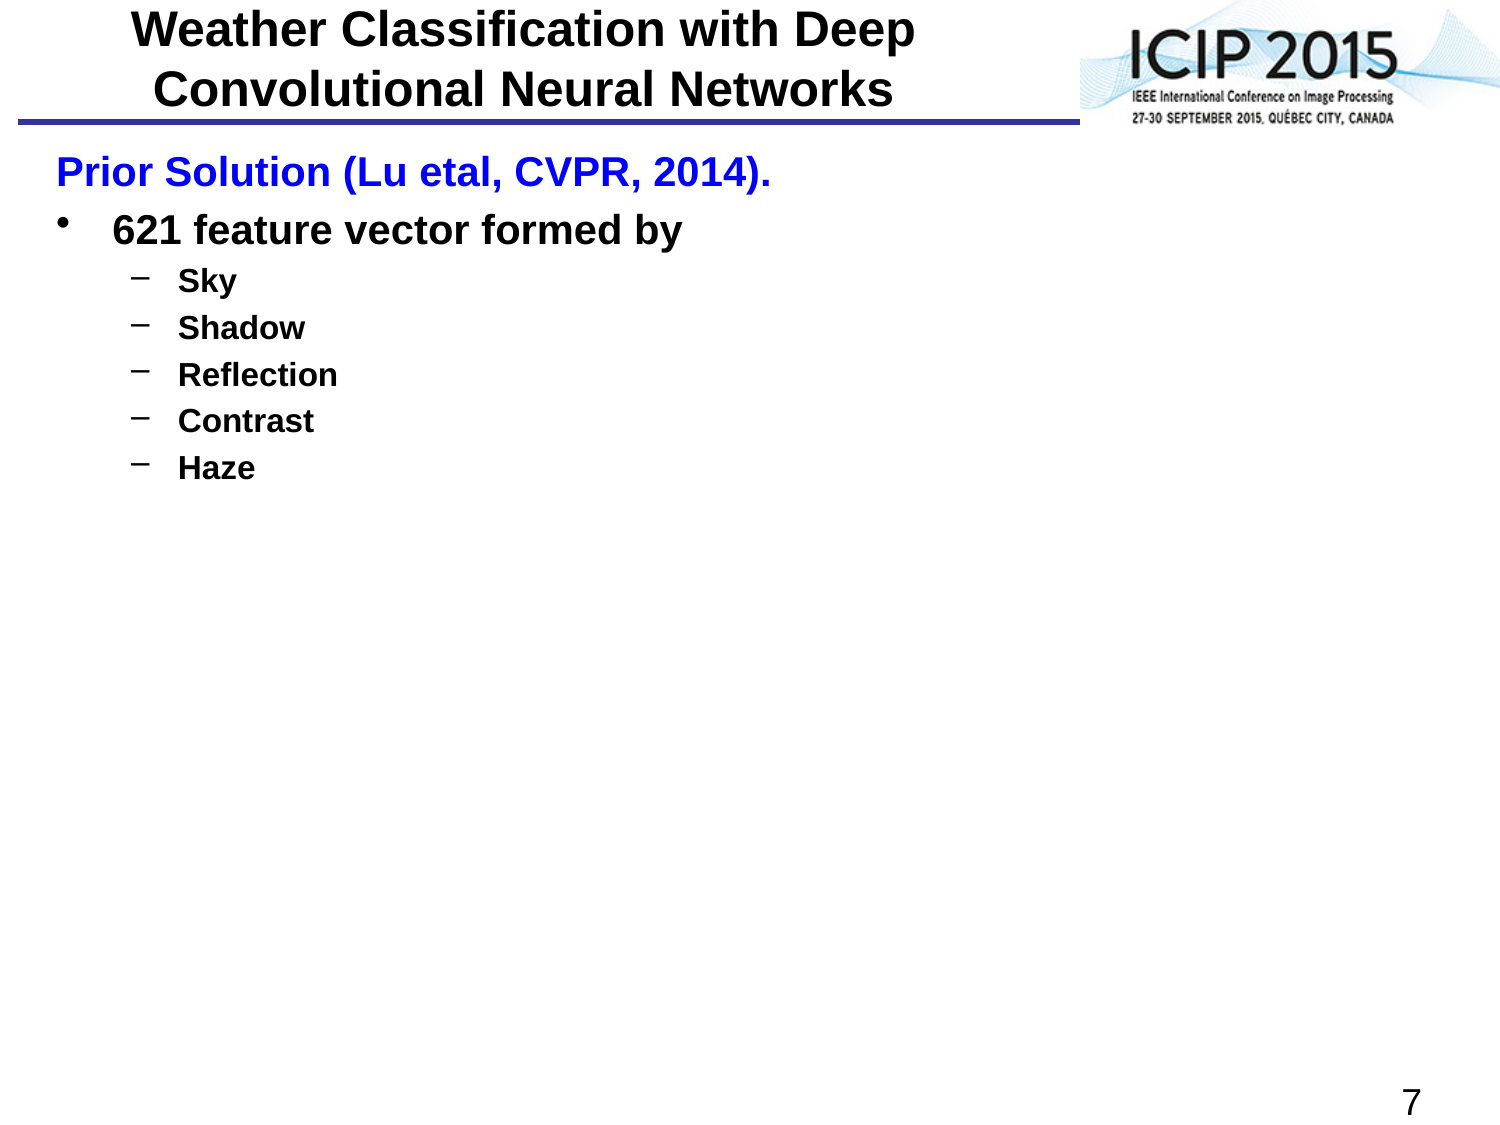

# Weather Classification with Deep Convolutional Neural Networks
Prior Solution (Lu etal, CVPR, 2014).
621 feature vector formed by
Sky
Shadow
Reflection
Contrast
Haze

7